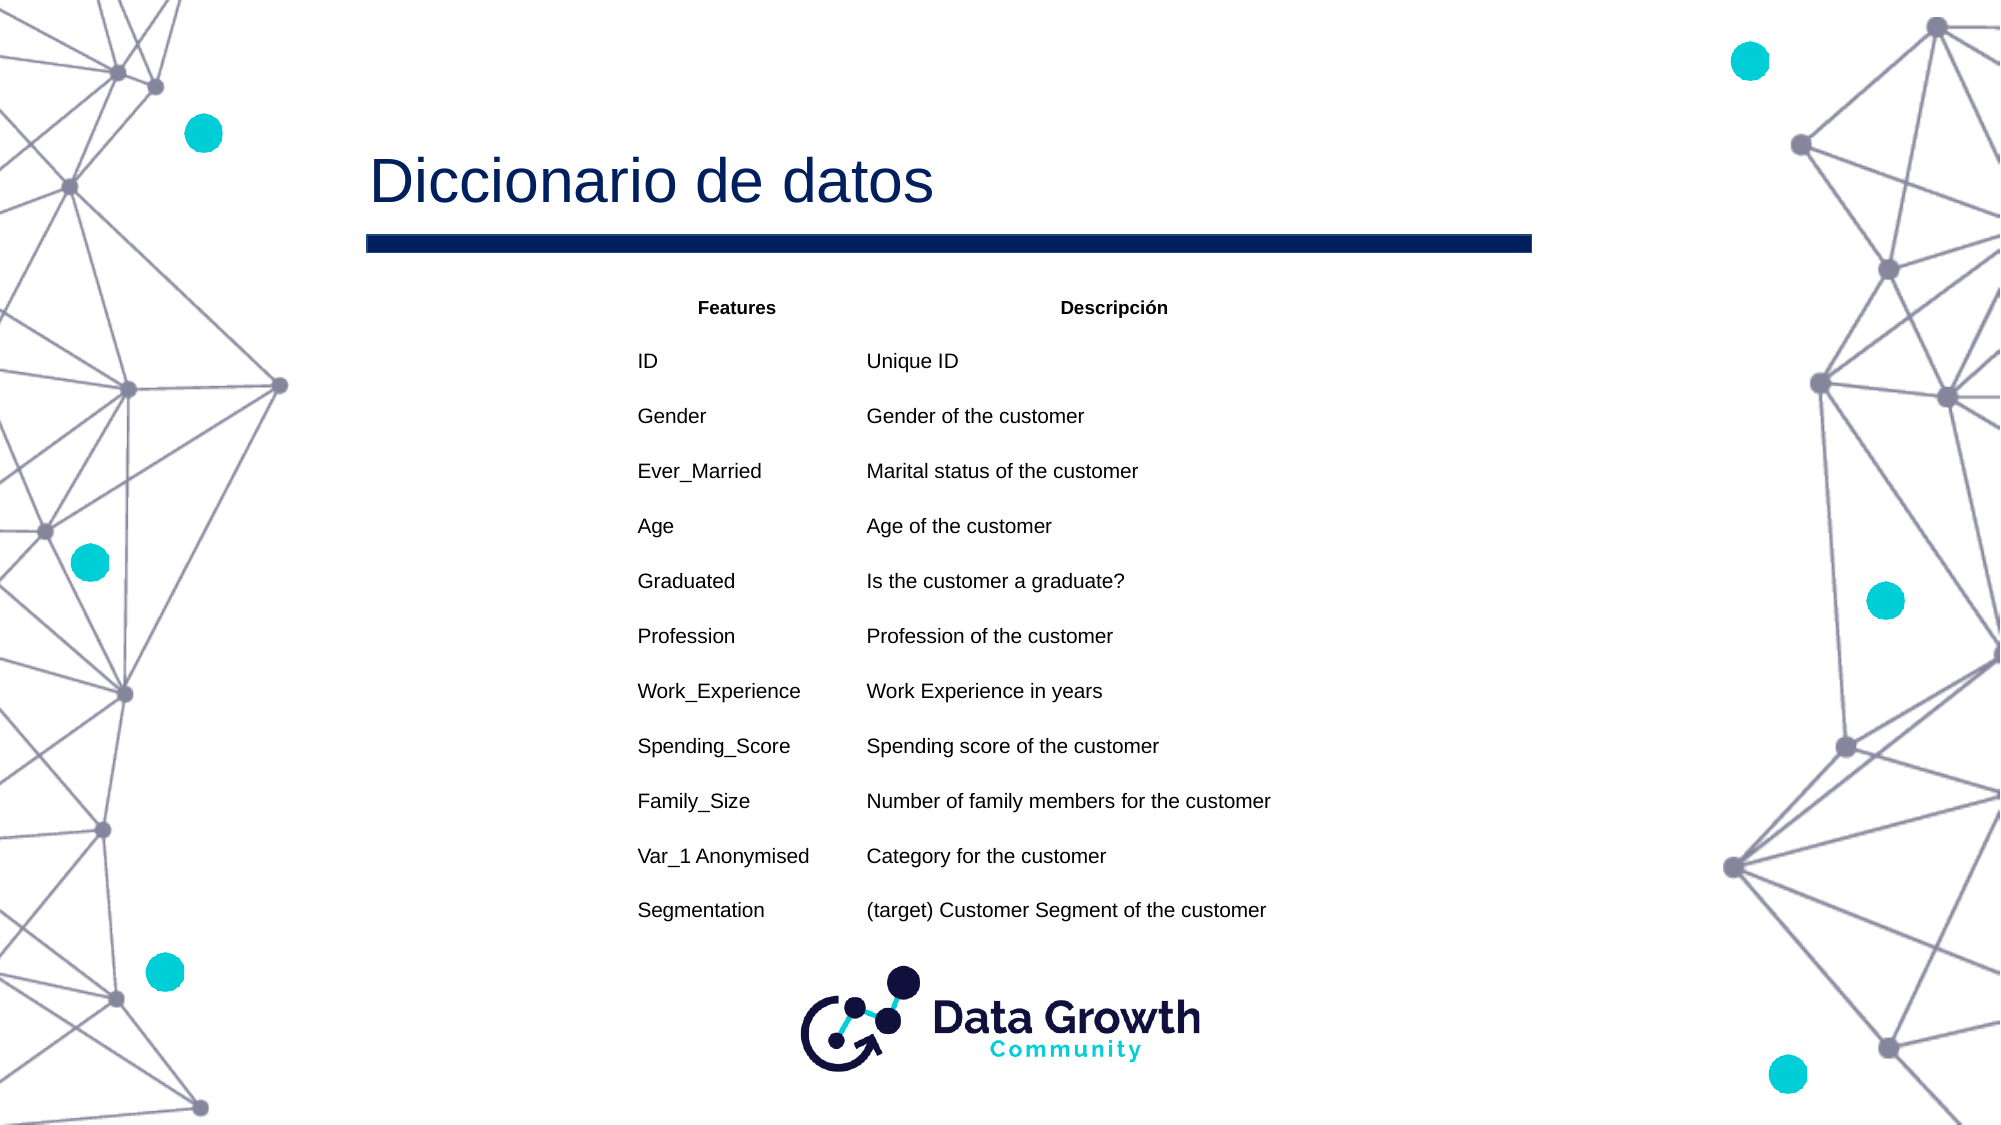

Diccionario de datos

| Features | Descripción |
| --- | --- |
| ID | Unique ID |
| Gender | Gender of the customer |
| Ever\_Married | Marital status of the customer |
| Age | Age of the customer |
| Graduated | Is the customer a graduate? |
| Profession | Profession of the customer |
| Work\_Experience | Work Experience in years |
| Spending\_Score | Spending score of the customer |
| Family\_Size | Number of family members for the customer |
| Var\_1 Anonymised | Category for the customer |
| Segmentation | (target) Customer Segment of the customer |